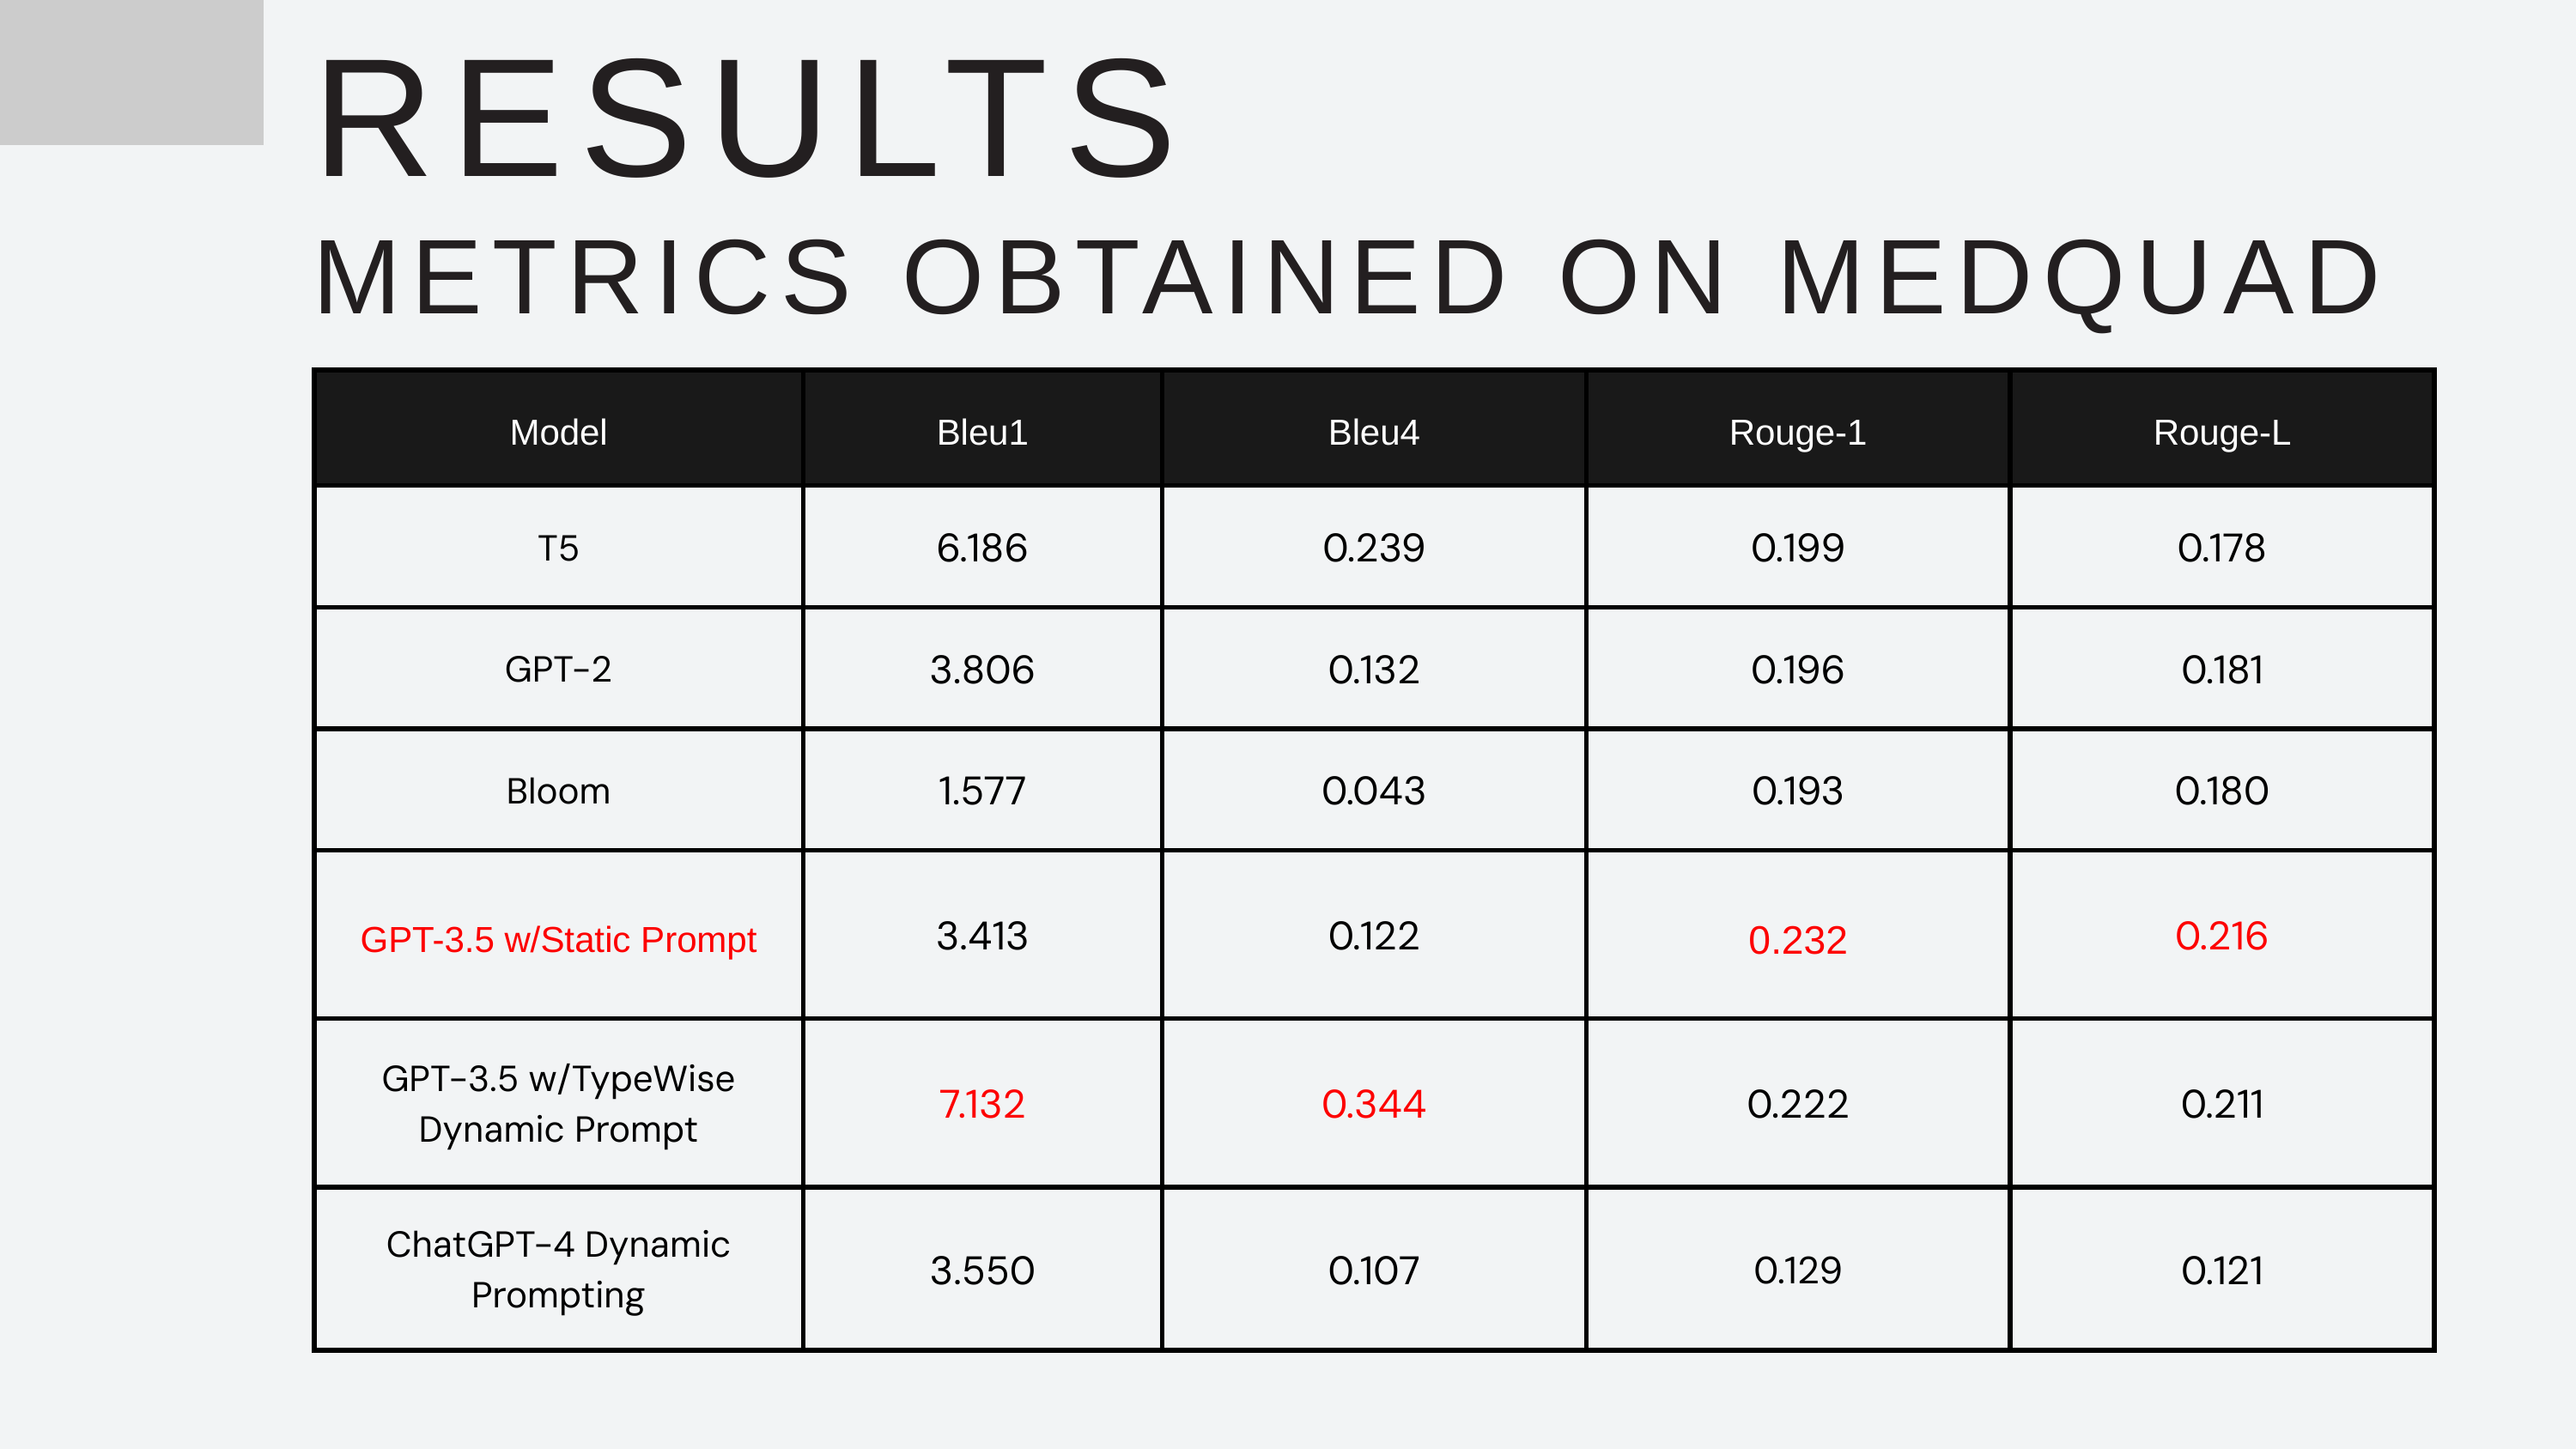

RESULTS
METRICS OBTAINED ON MEDQUAD
| Model | Bleu1 | Bleu4 | Rouge-1 | Rouge-L |
| --- | --- | --- | --- | --- |
| T5 | 6.186 | 0.239 | 0.199 | 0.178 |
| GPT-2 | 3.806 | 0.132 | 0.196 | 0.181 |
| Bloom | 1.577 | 0.043 | 0.193 | 0.180 |
| GPT-3.5 w/Static Prompt | 3.413 | 0.122 | 0.232 | 0.216 |
| GPT-3.5 w/TypeWise Dynamic Prompt | 7.132 | 0.344 | 0.222 | 0.211 |
| ChatGPT-4 Dynamic Prompting | 3.550 | 0.107 | 0.129 | 0.121 |